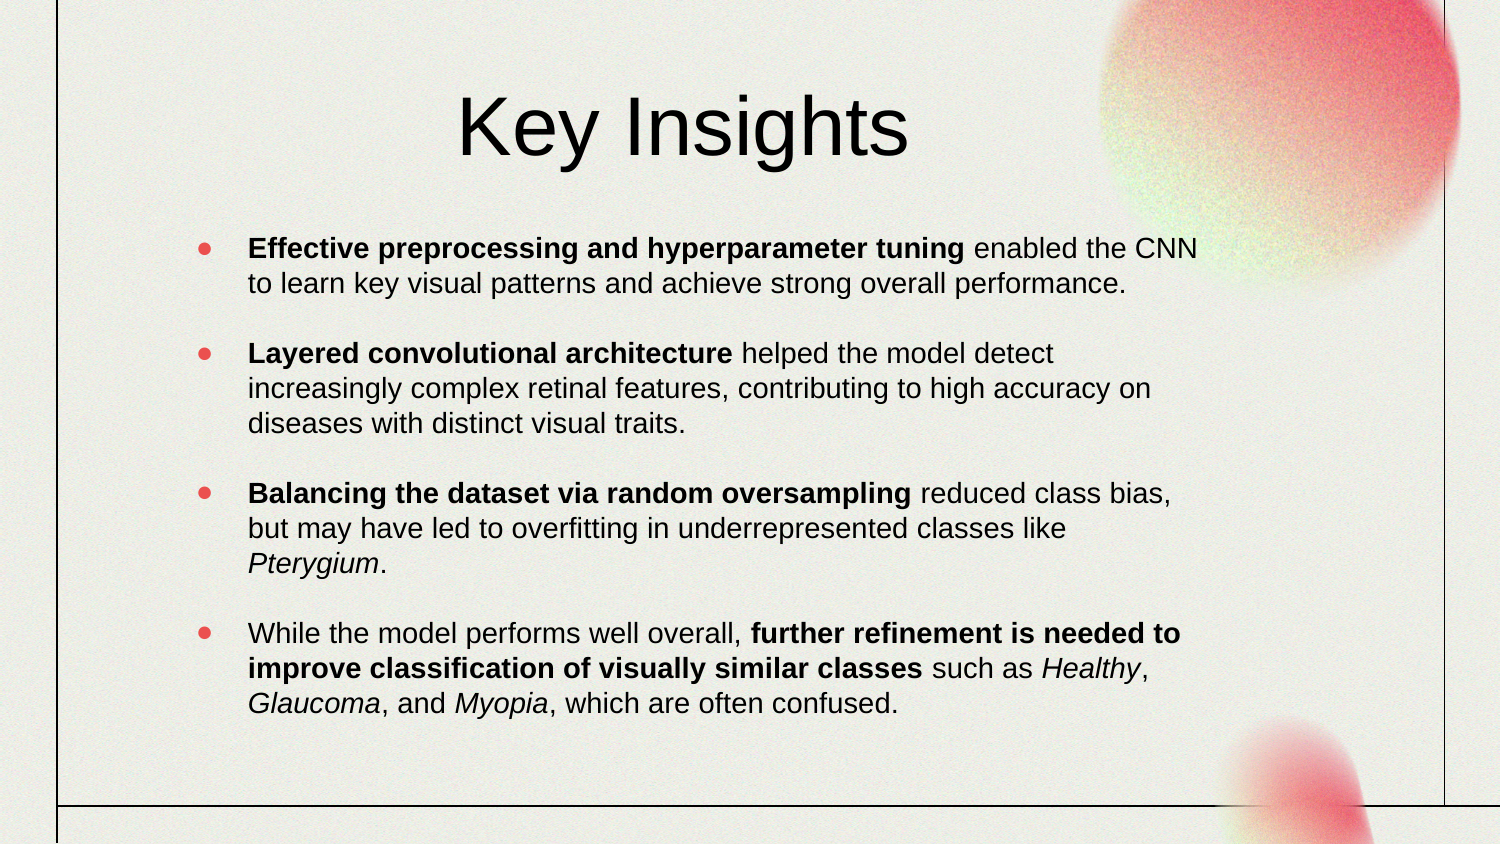

Key Insights
Effective preprocessing and hyperparameter tuning enabled the CNN to learn key visual patterns and achieve strong overall performance.
Layered convolutional architecture helped the model detect increasingly complex retinal features, contributing to high accuracy on diseases with distinct visual traits.
Balancing the dataset via random oversampling reduced class bias, but may have led to overfitting in underrepresented classes like Pterygium.
While the model performs well overall, further refinement is needed to improve classification of visually similar classes such as Healthy, Glaucoma, and Myopia, which are often confused.